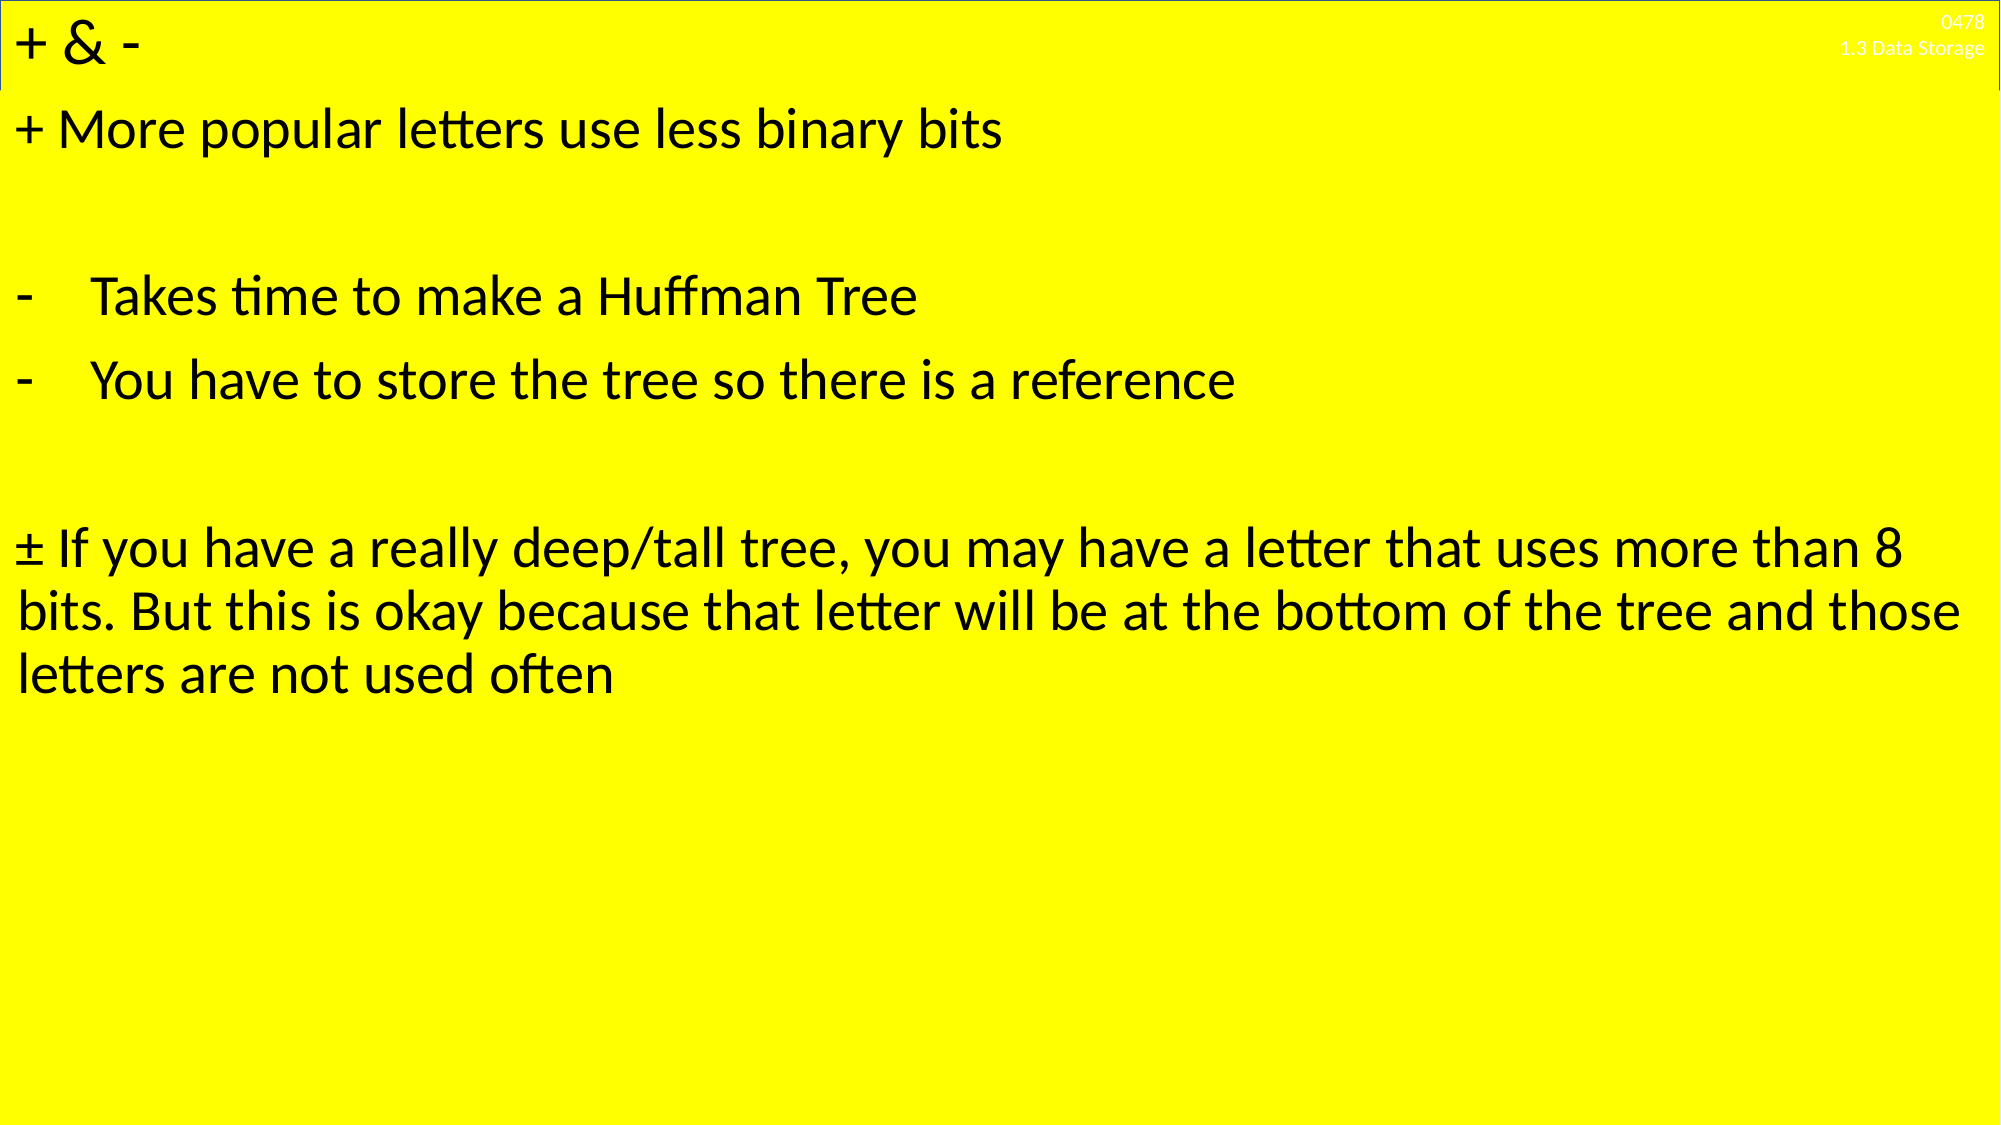

# + & -
+ More popular letters use less binary bits

Takes time to make a Huffman Tree
You have to store the tree so there is a reference

± If you have a really deep/tall tree, you may have a letter that uses more than 8 bits. But this is okay because that letter will be at the bottom of the tree and those letters are not used often